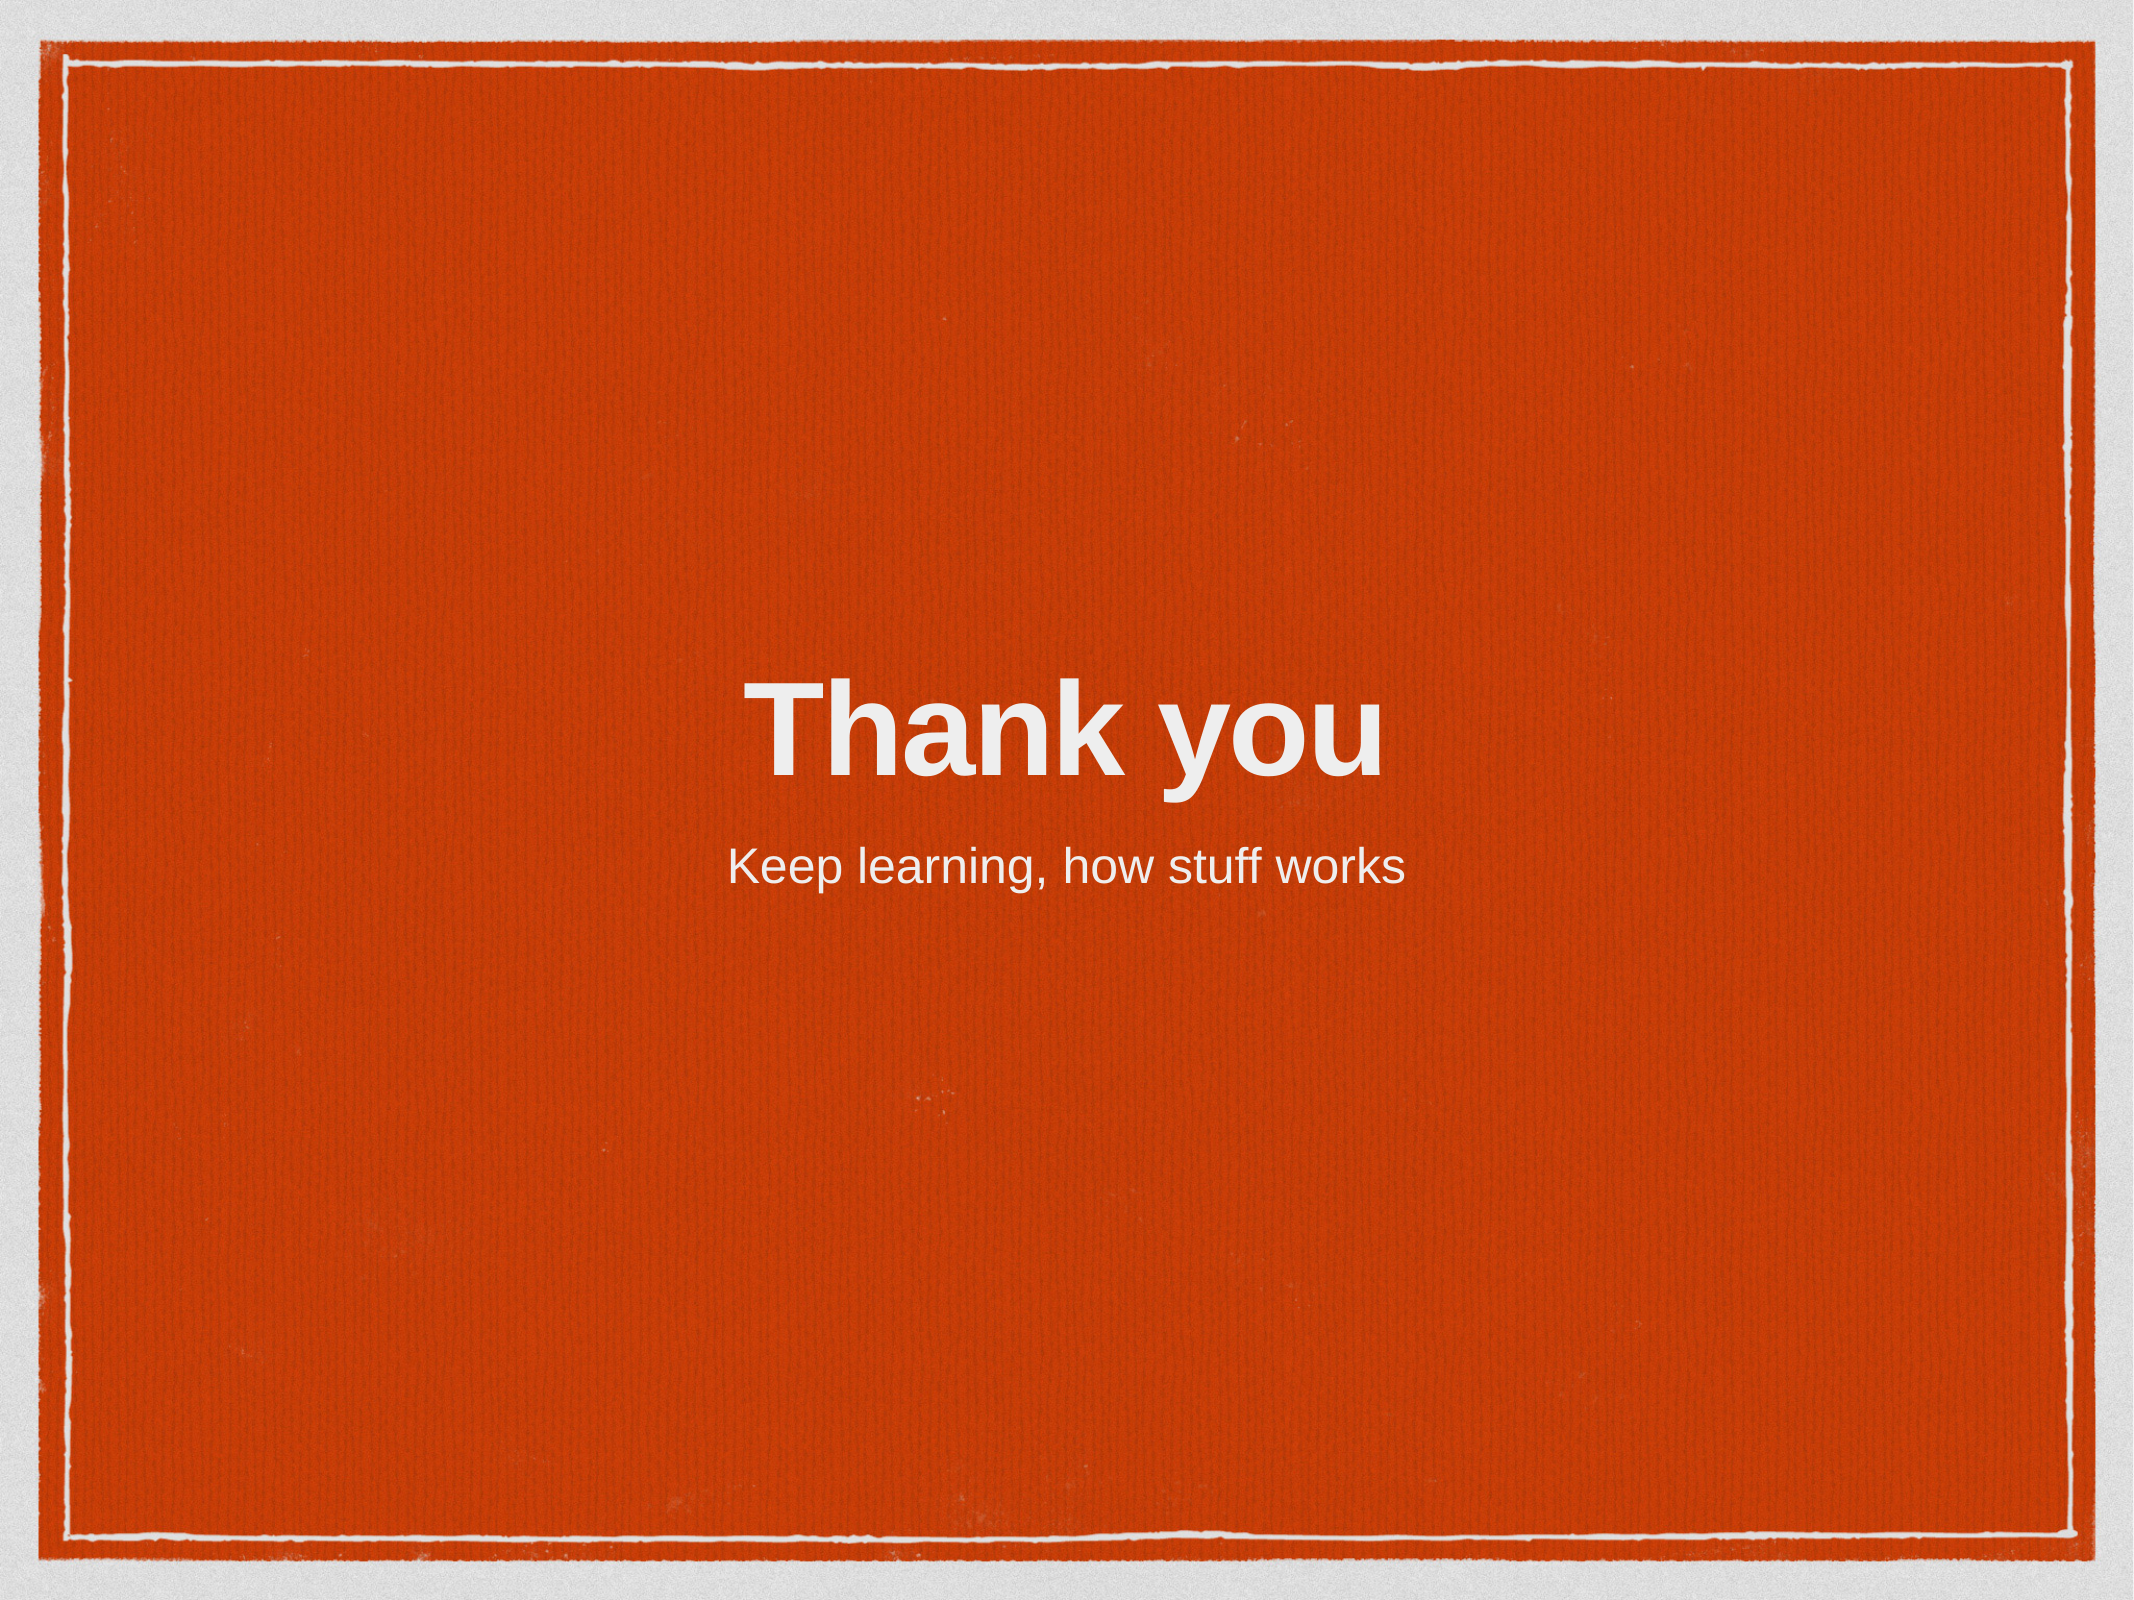

# Thank you
Keep learning, how stuff works